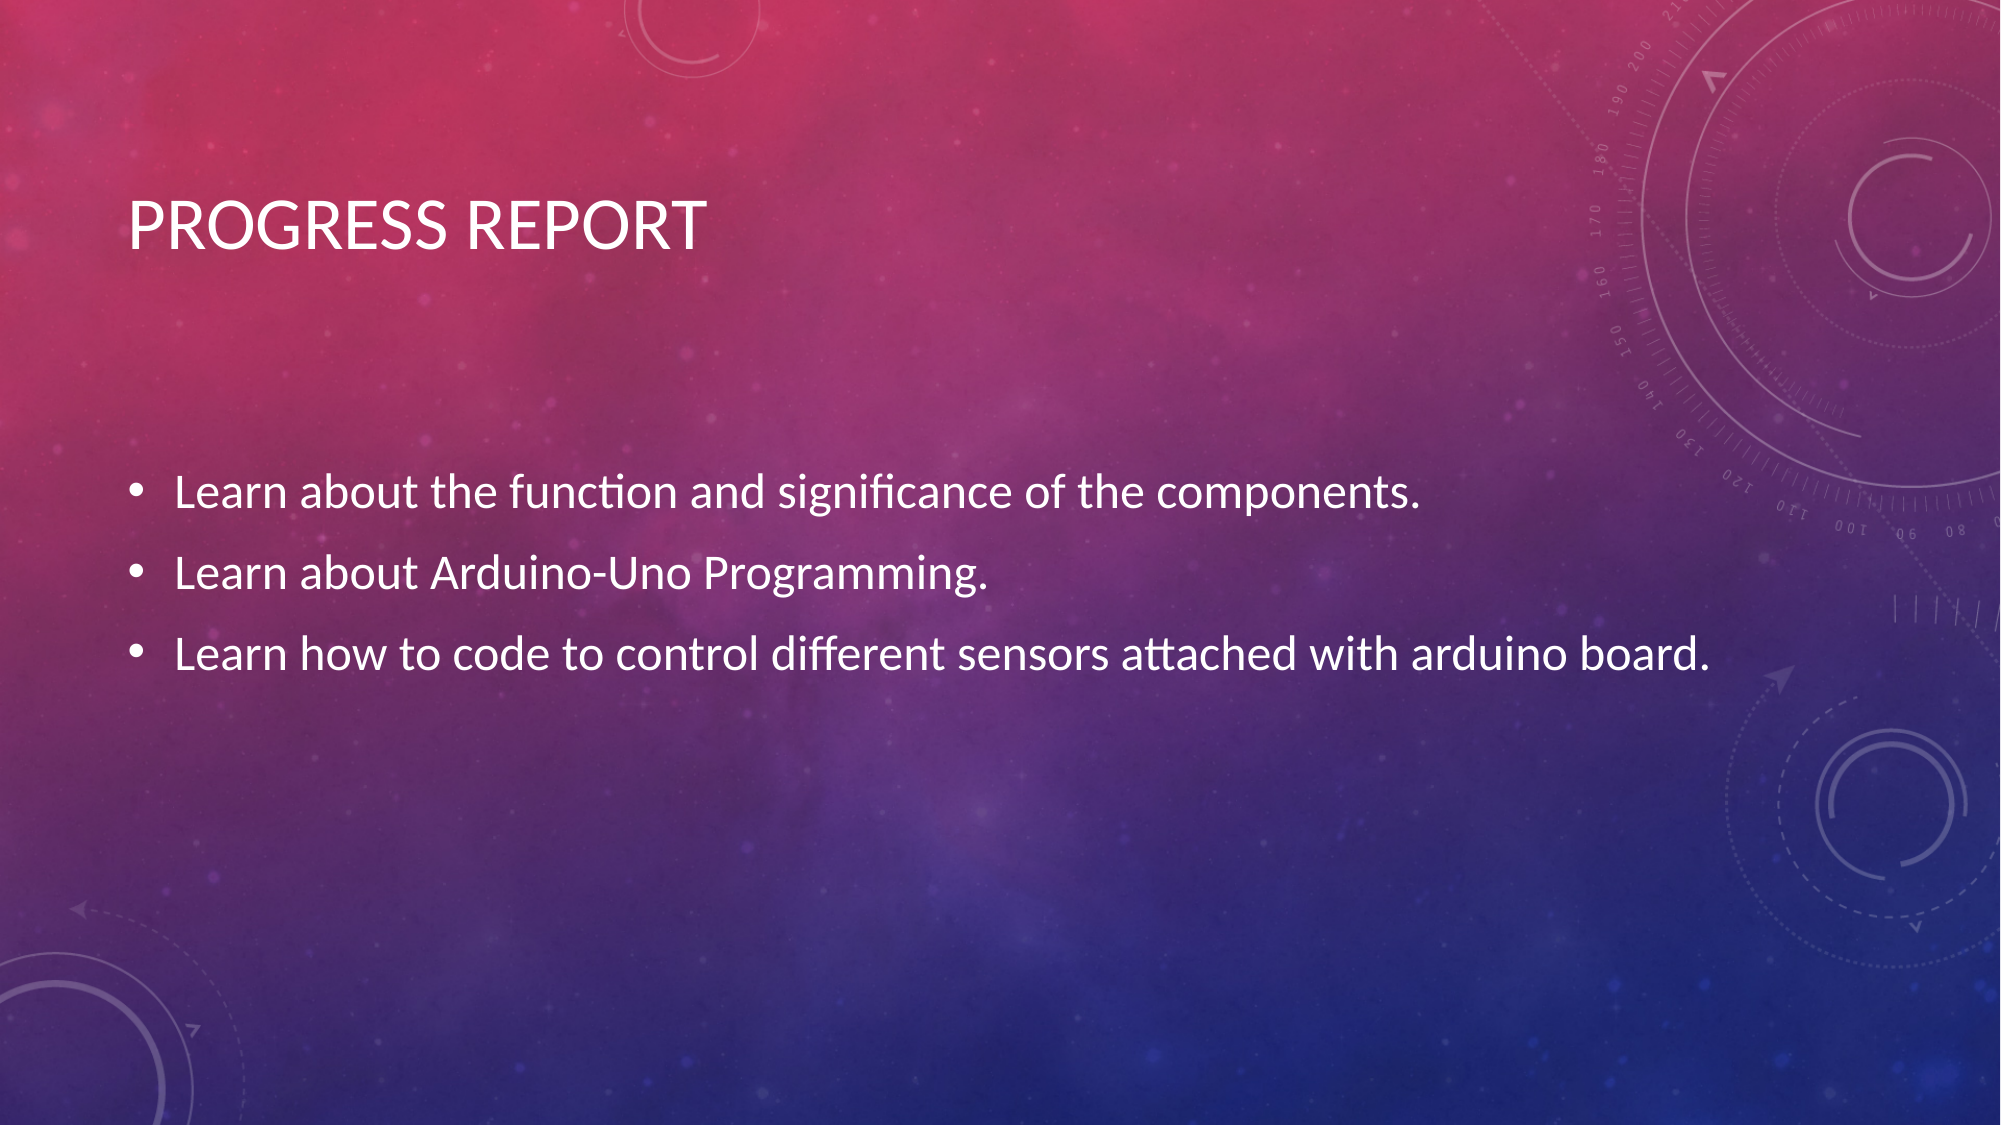

# Progress report
Learn about the function and significance of the components.
Learn about Arduino-Uno Programming.
Learn how to code to control different sensors attached with arduino board.